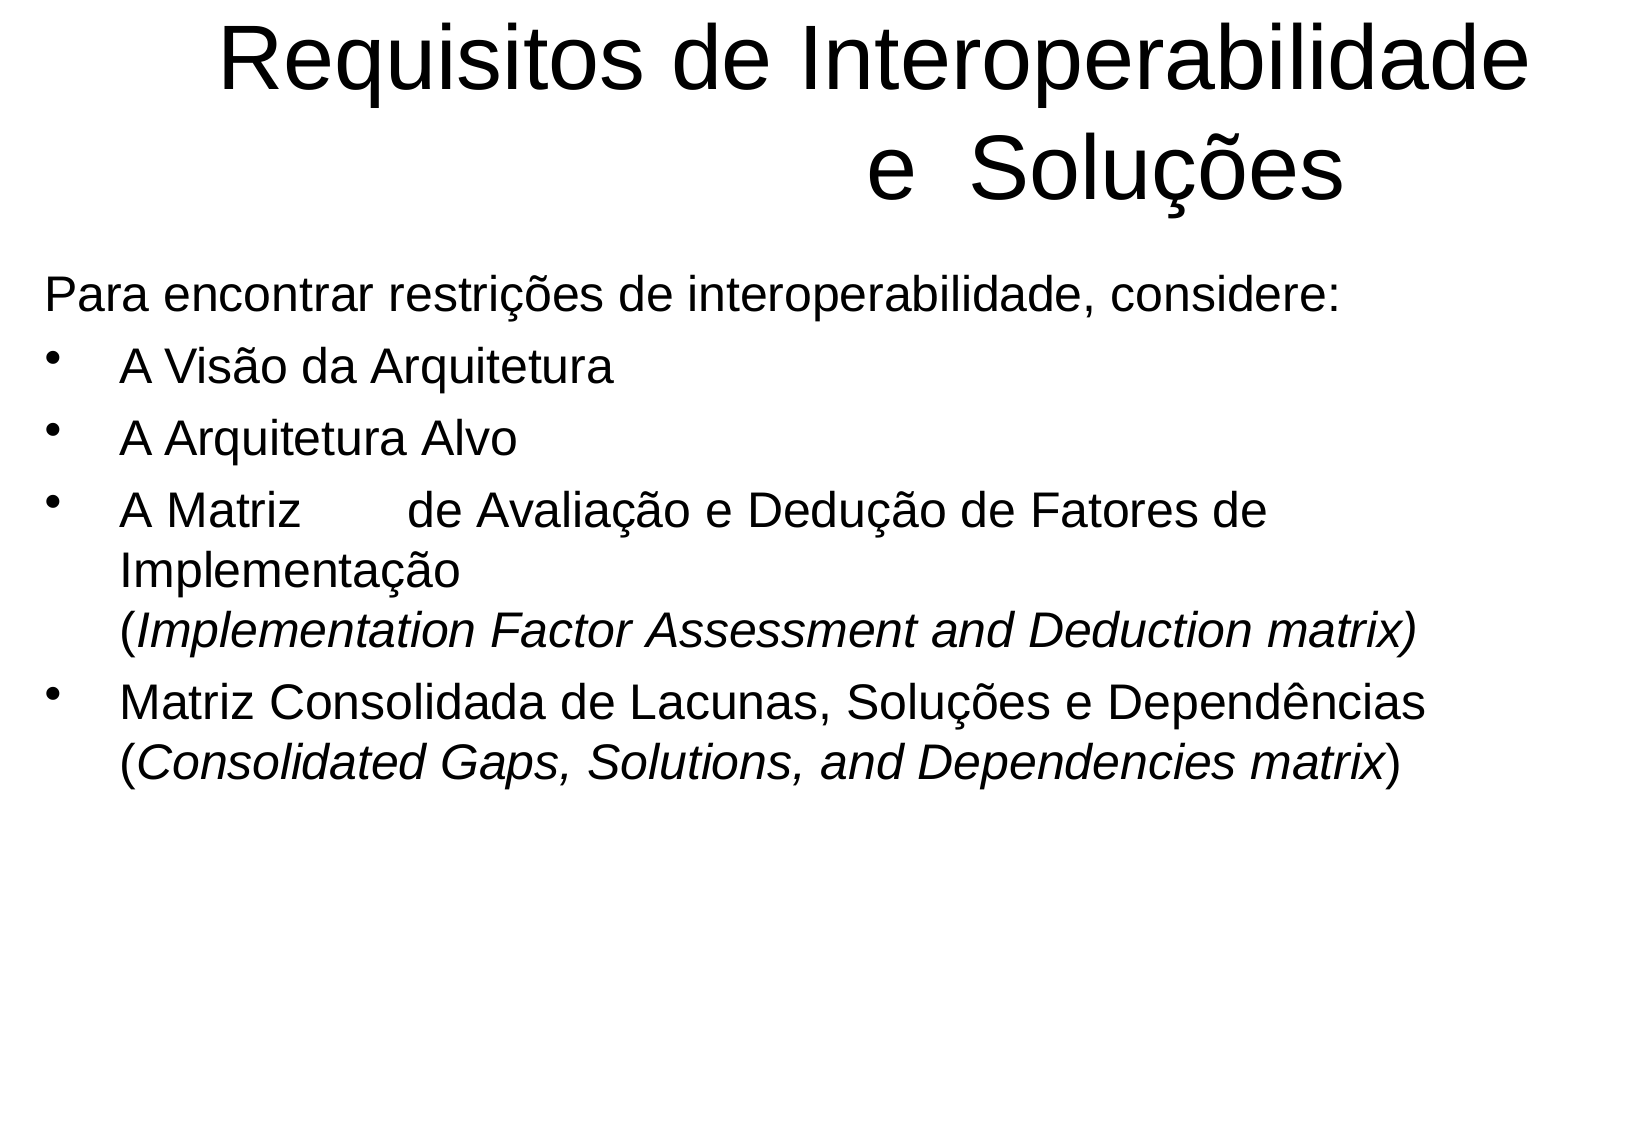

# Requisitos de Interoperabilidade e  Soluções
Para encontrar restrições de interoperabilidade, considere:
A Visão da Arquitetura
A Arquitetura Alvo
A Matriz	de Avaliação e Dedução de Fatores de Implementação
(Implementation Factor Assessment and Deduction matrix)
Matriz Consolidada de Lacunas, Soluções e Dependências
(Consolidated Gaps, Solutions, and Dependencies matrix)